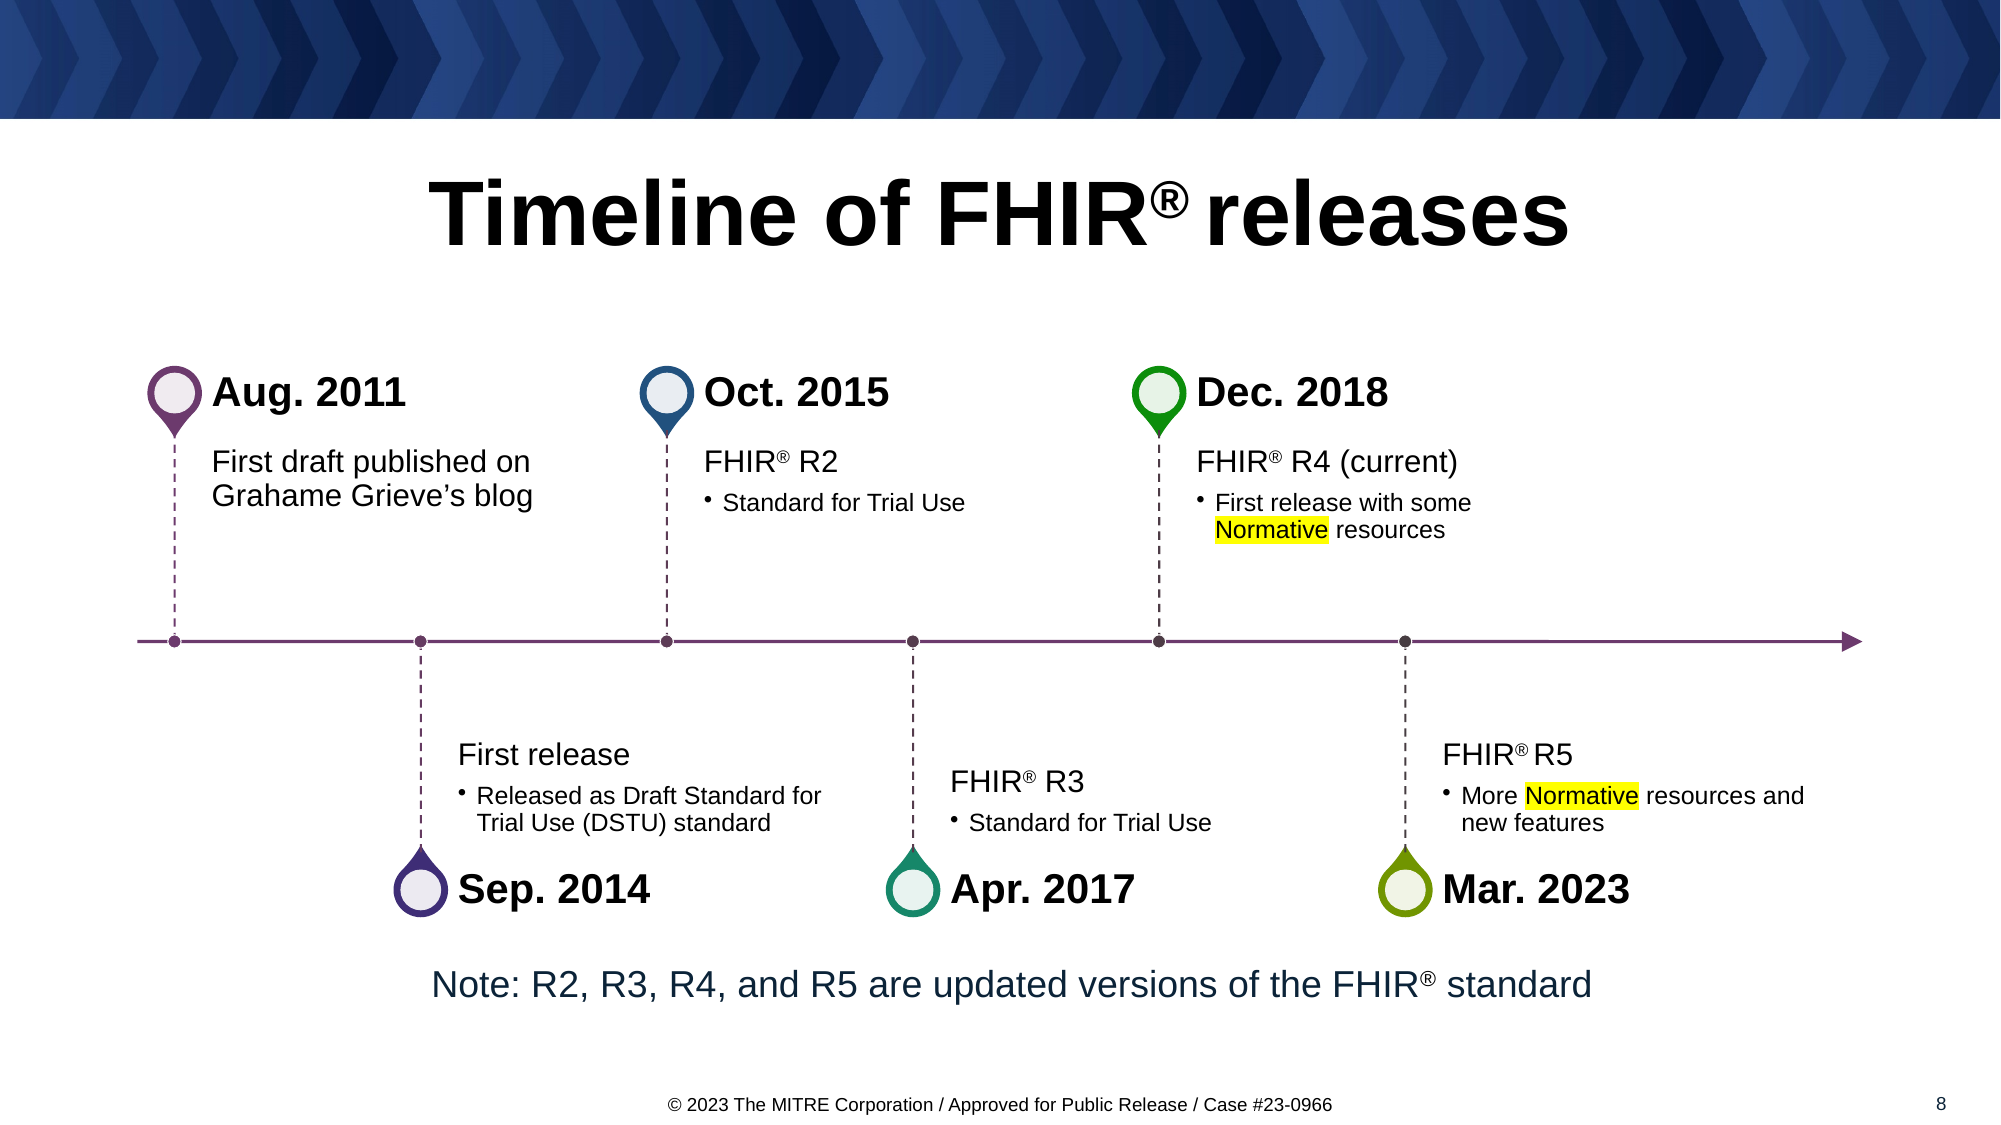

# Timeline of FHIR® releases
First draft published on Grahame Grieve’s blog
Aug. 2011
First release
Released as Draft Standard for Trial Use (DSTU) standard
Sep. 2014
FHIR® R2
Standard for Trial Use
Oct. 2015
FHIR® R3
Standard for Trial Use
Apr. 2017
FHIR® R4 (current)
First release with some Normative resources
Dec. 2018
FHIR® R5
More Normative resources and new features
Mar. 2023
Note: R2, R3, R4, and R5 are updated versions of the FHIR® standard
8